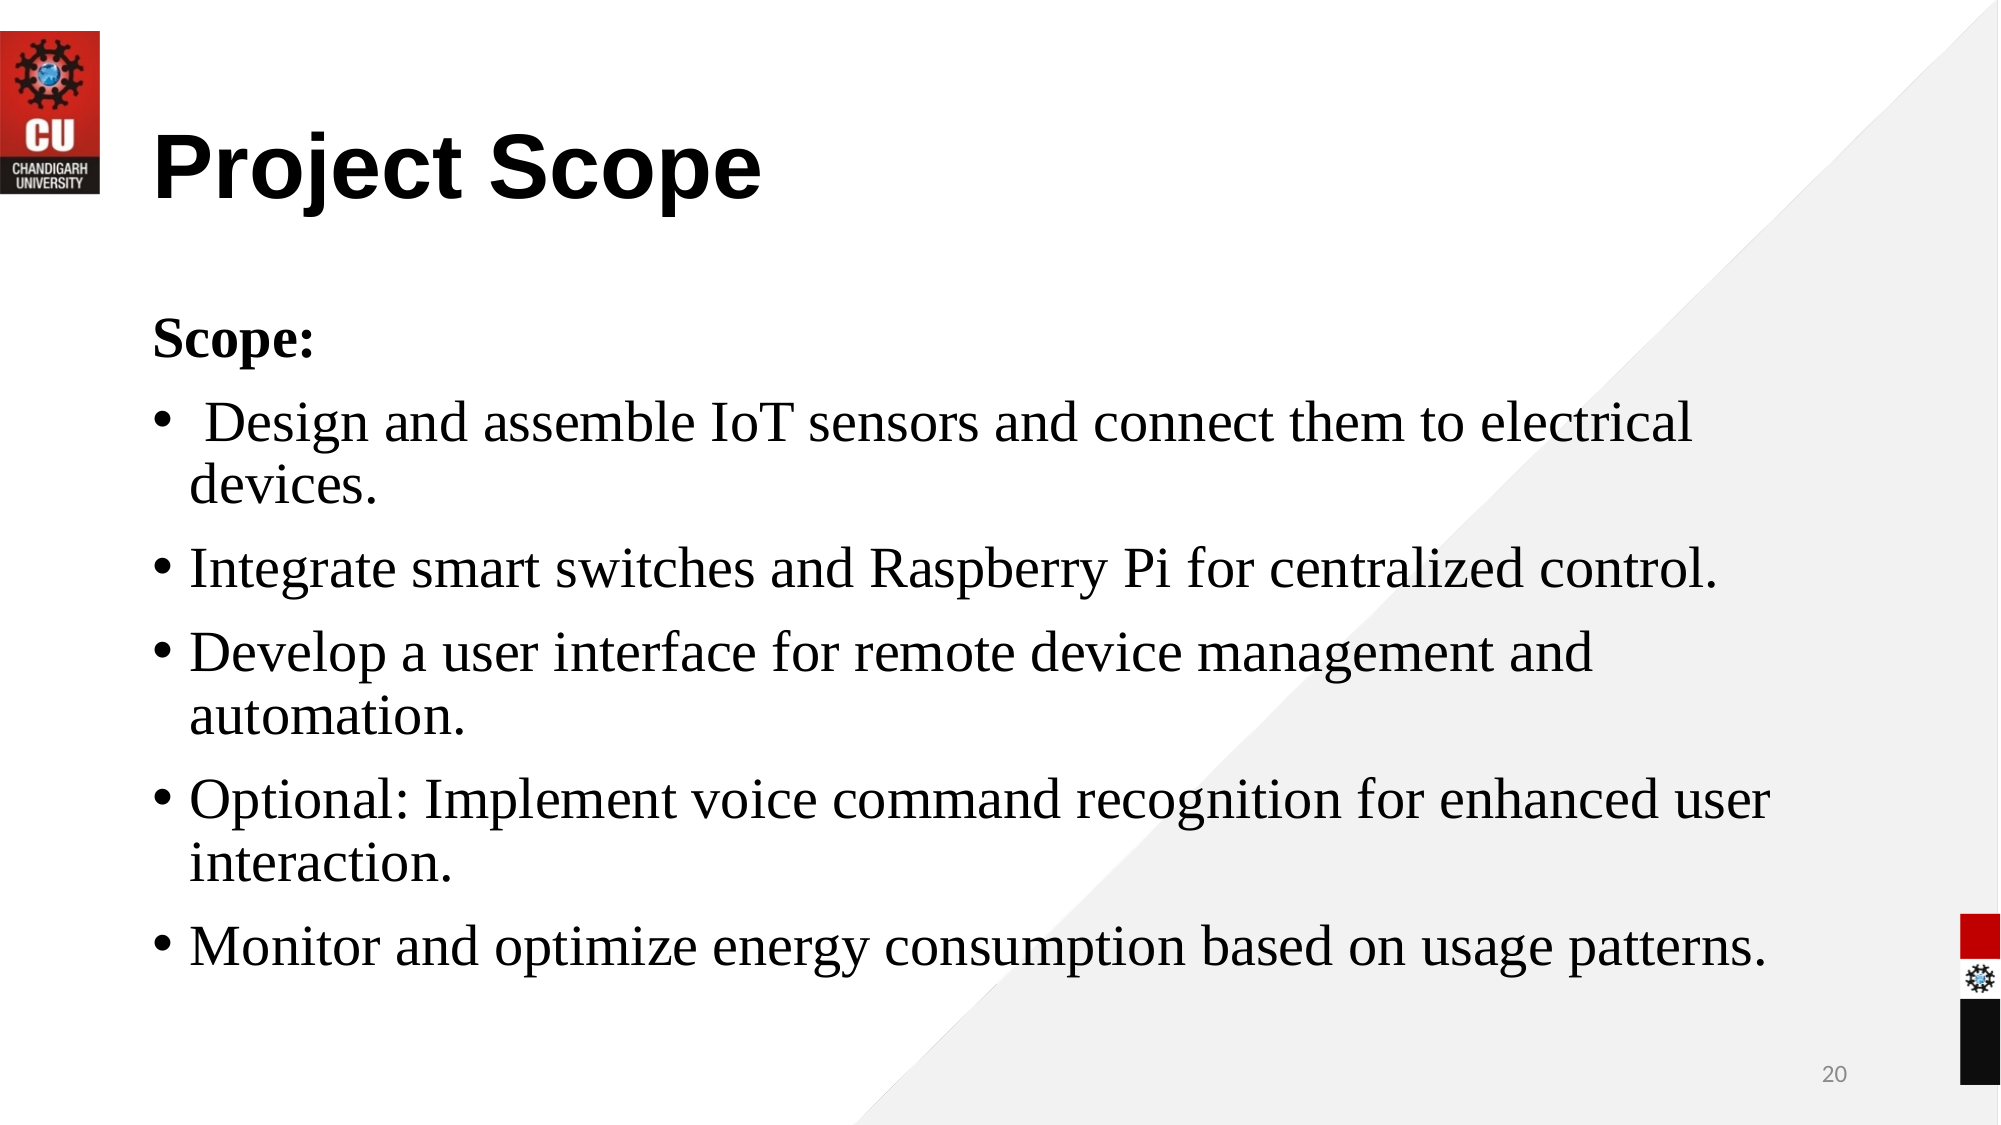

# Project Scope
Scope:
 Design and assemble IoT sensors and connect them to electrical devices.
Integrate smart switches and Raspberry Pi for centralized control.
Develop a user interface for remote device management and automation.
Optional: Implement voice command recognition for enhanced user interaction.
Monitor and optimize energy consumption based on usage patterns.

20